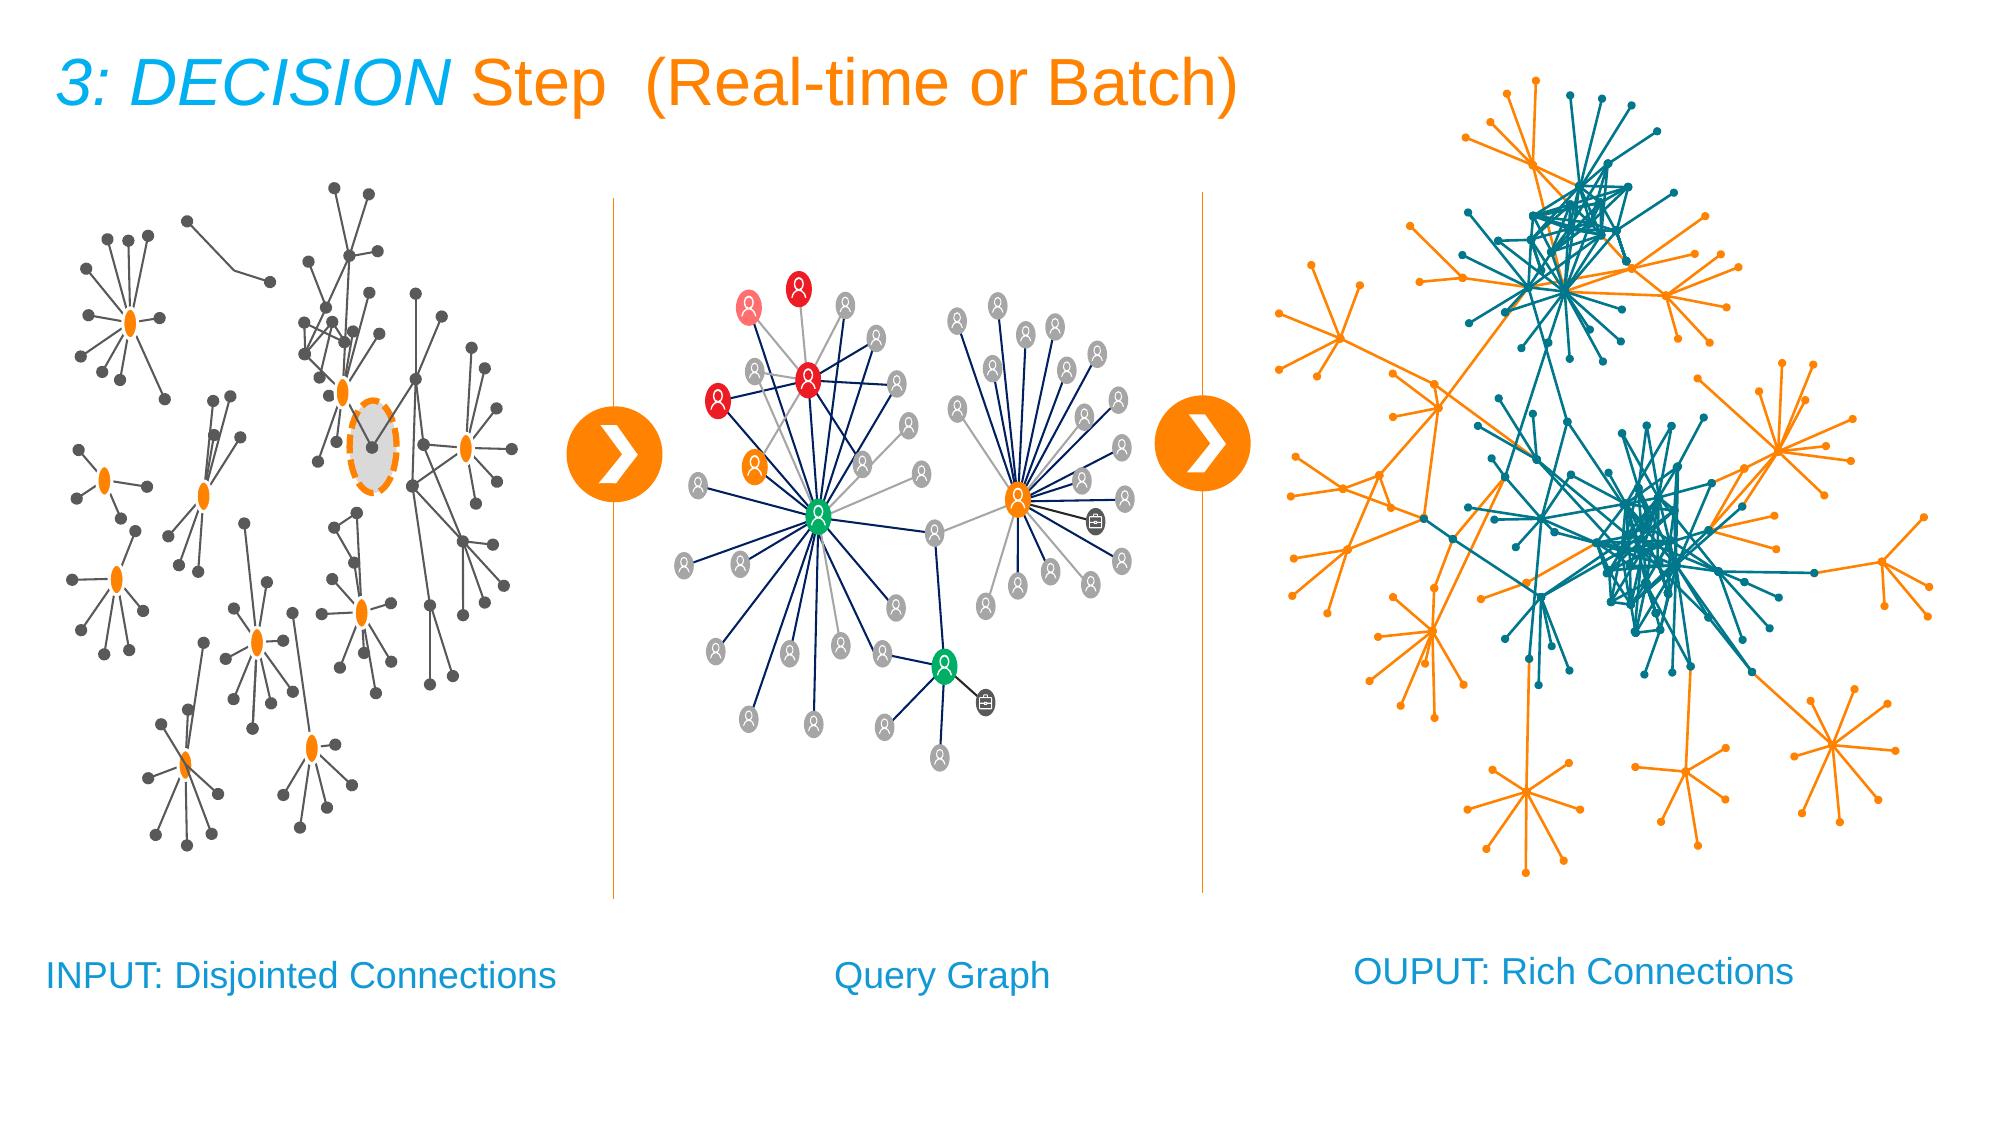

# 3: DECISION Step  (Real-time or Batch)

OUPUT: Rich Connections
INPUT: Disjointed Connections
Query Graph
14